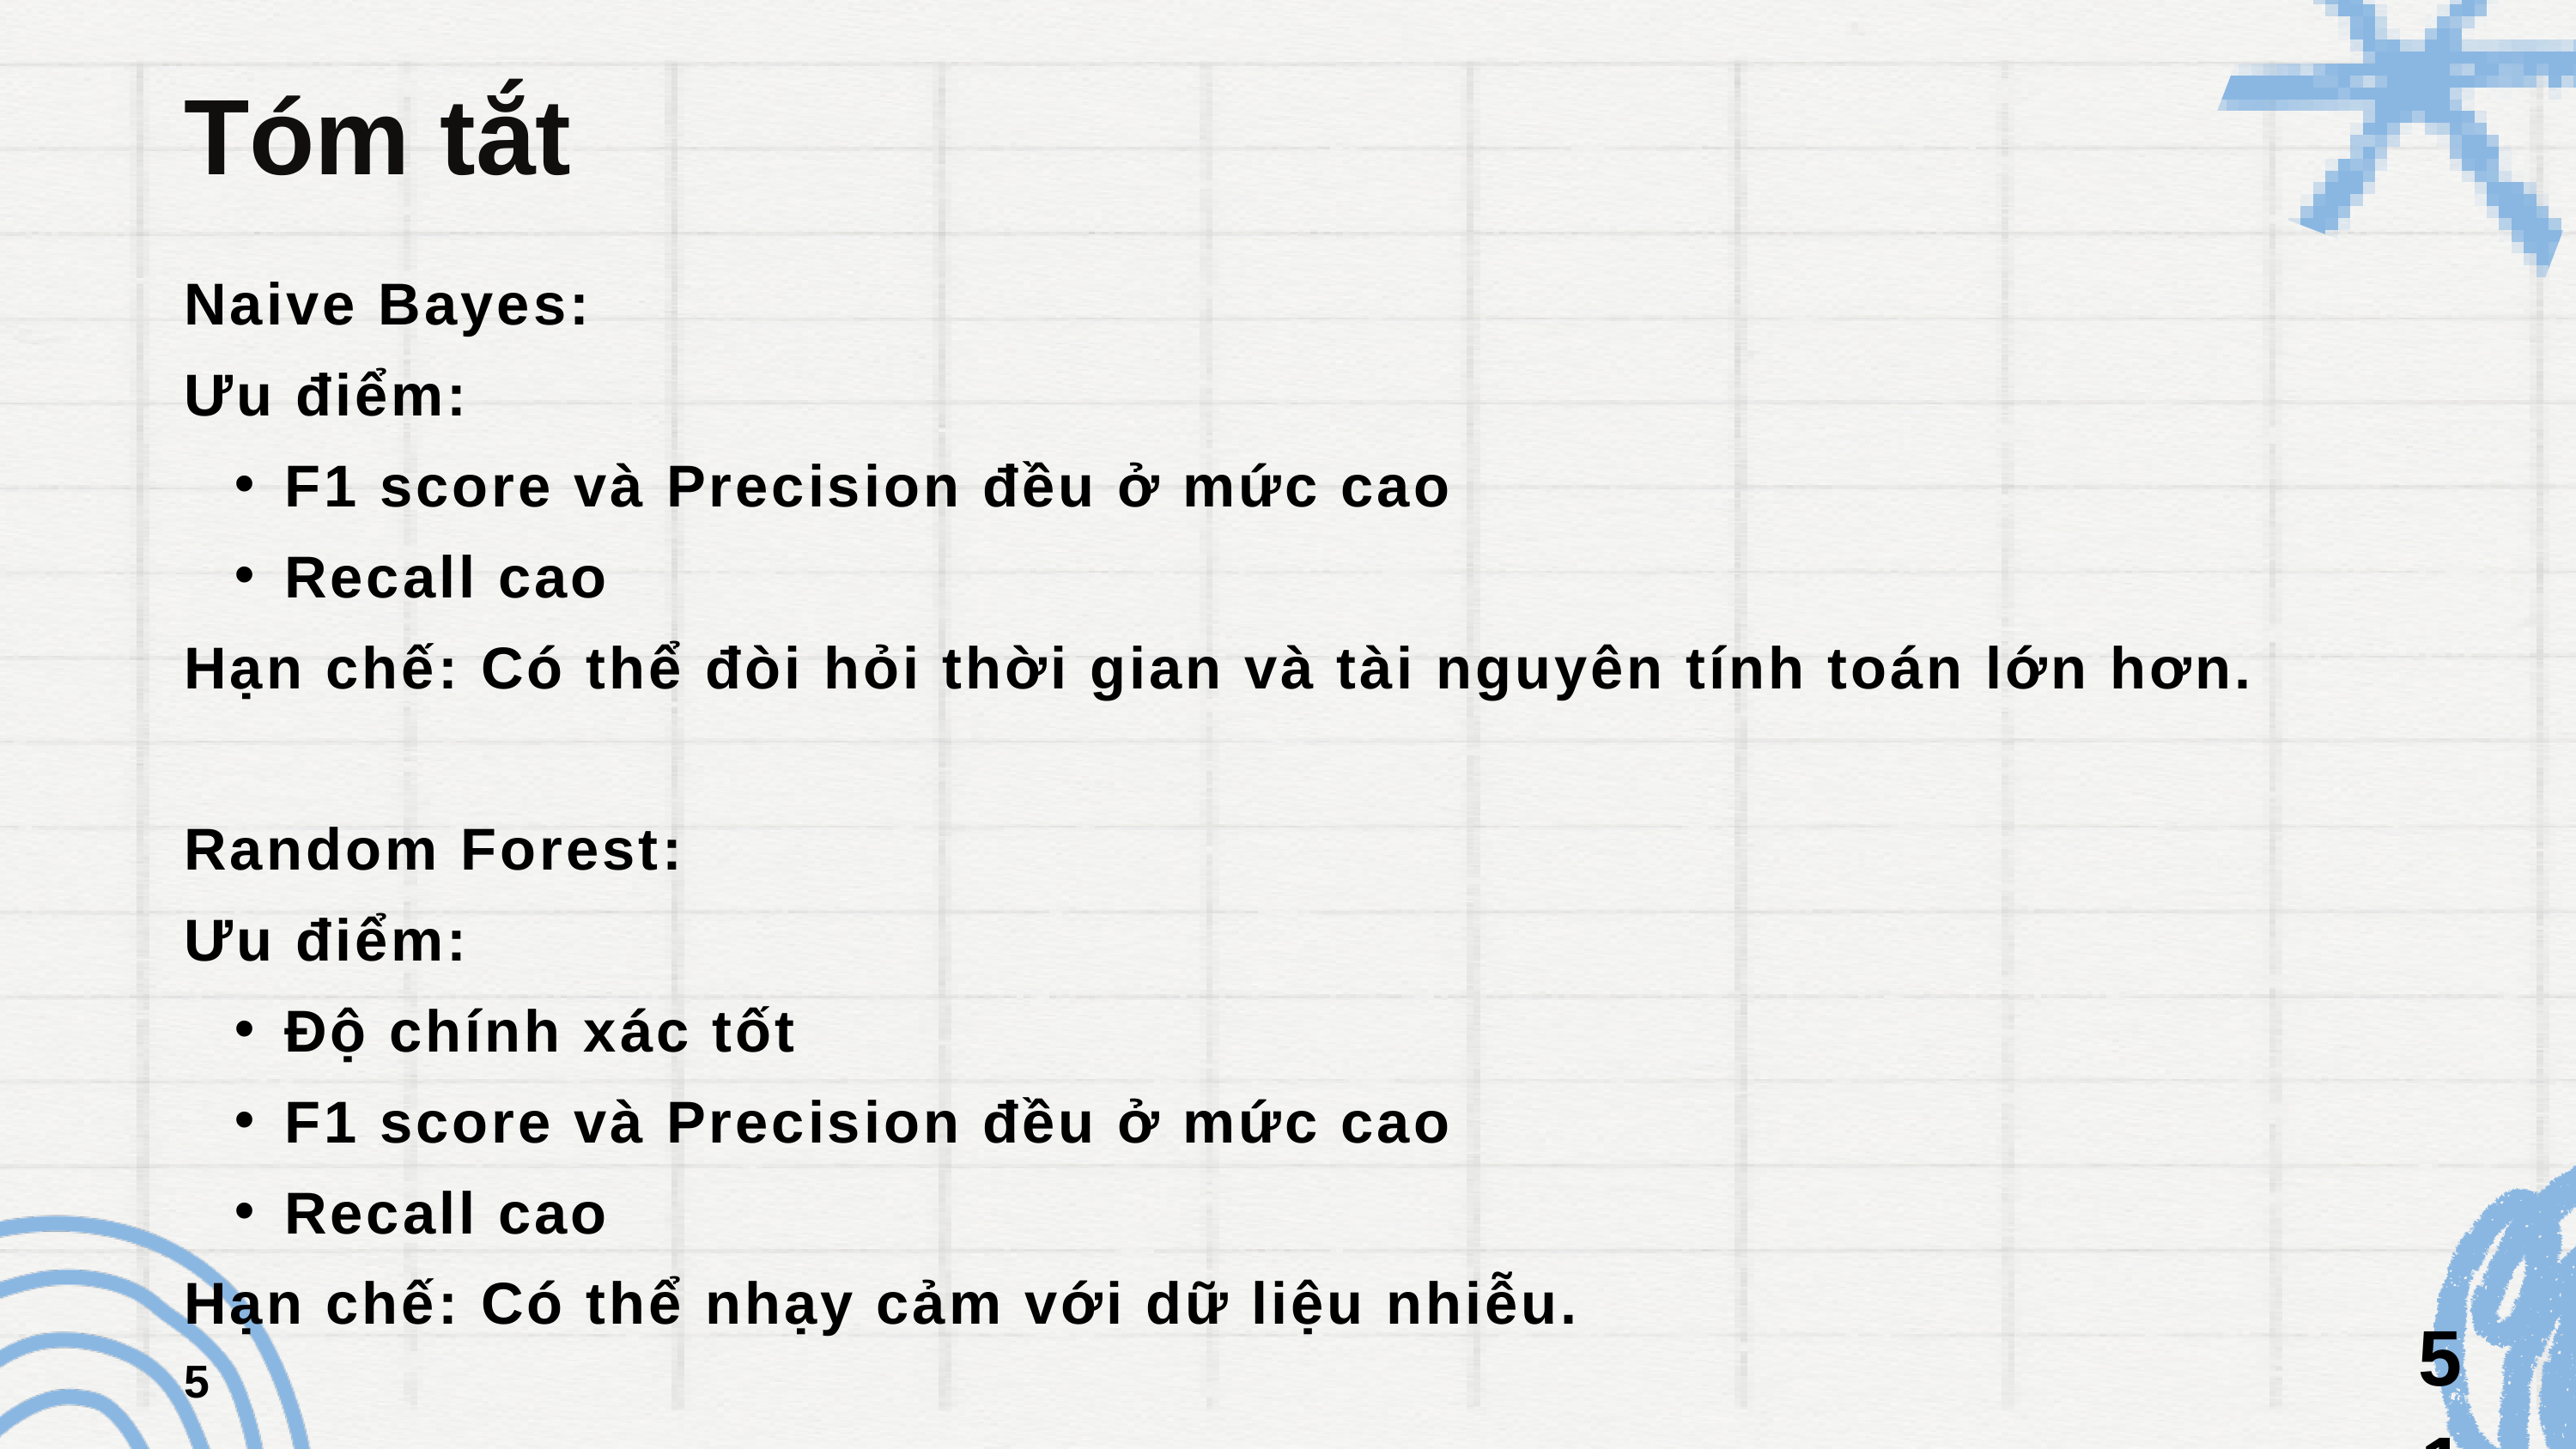

Tóm tắt
Naive Bayes:
Ưu điểm:
F1 score và Precision đều ở mức cao
Recall cao
Hạn chế: Có thể đòi hỏi thời gian và tài nguyên tính toán lớn hơn.

Random Forest:
Ưu điểm:
Độ chính xác tốt
F1 score và Precision đều ở mức cao
Recall cao
Hạn chế: Có thể nhạy cảm với dữ liệu nhiễu.
5

51